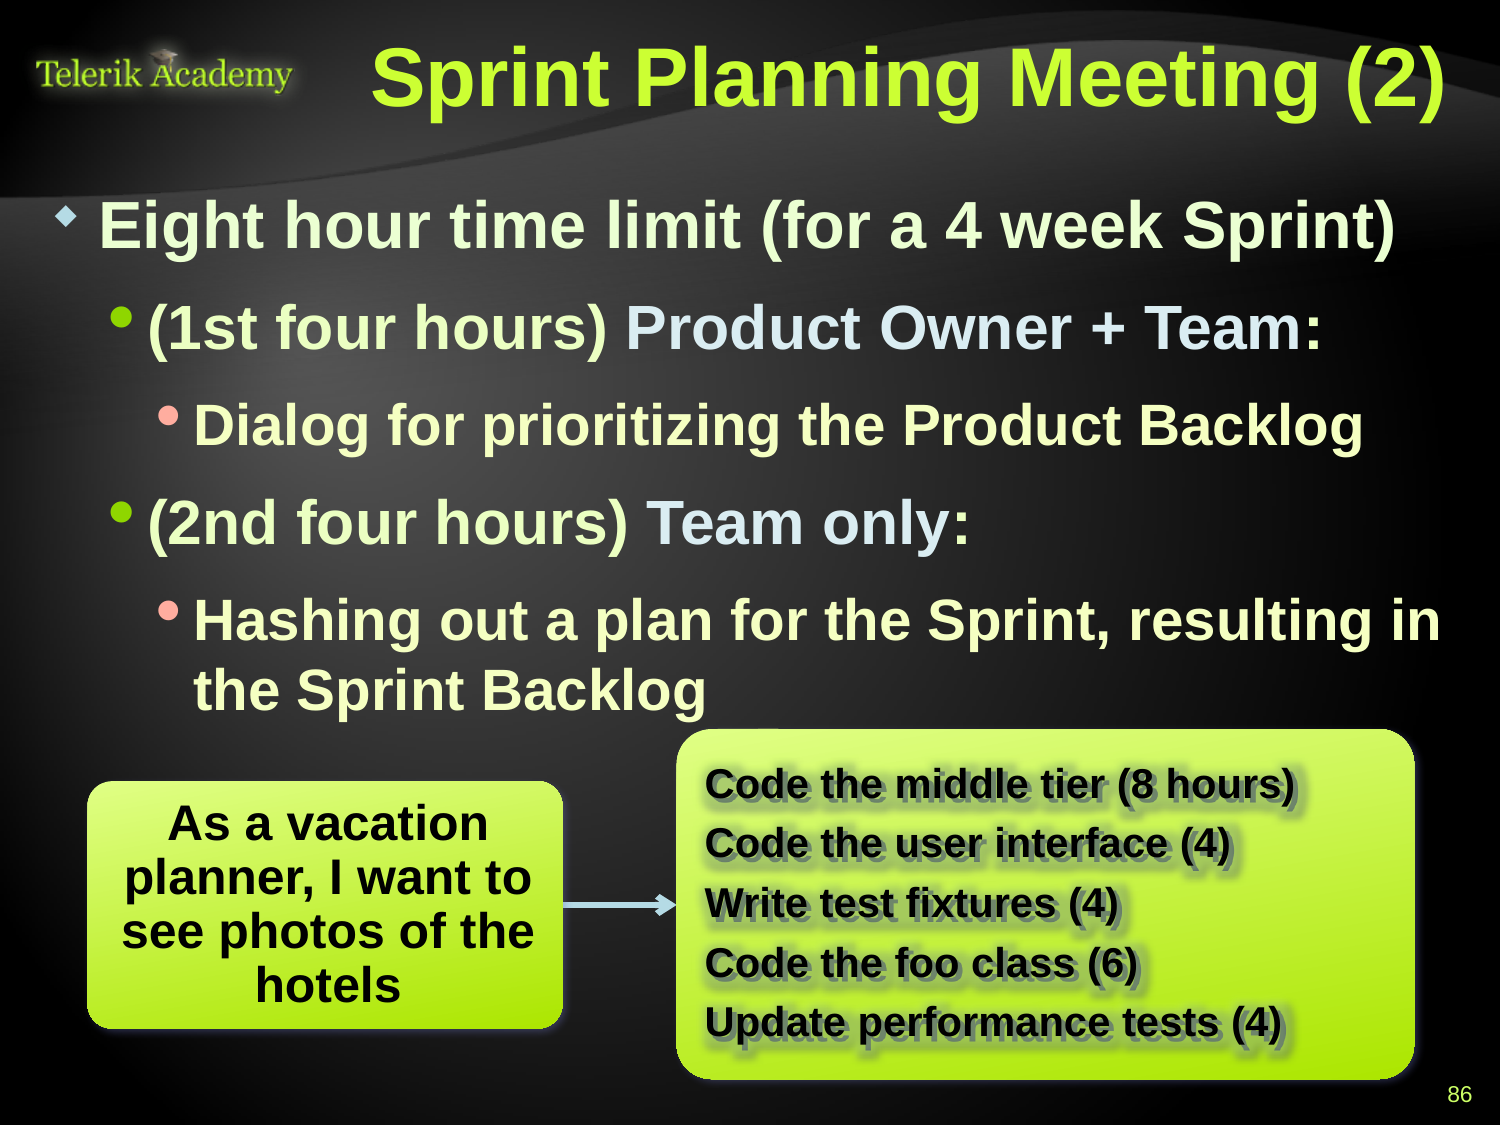

# Sprint Planning Meeting (2)
Eight hour time limit (for a 4 week Sprint)
(1st four hours) Product Owner + Team:
Dialog for prioritizing the Product Backlog
(2nd four hours) Team only:
Hashing out a plan for the Sprint, resulting in the Sprint Backlog

Code the middle tier (8 hours)
Code the user interface (4)
Write test fixtures (4)
Code the foo class (6)
Update performance tests (4)

As a vacation planner, I want to see photos of the hotels
86